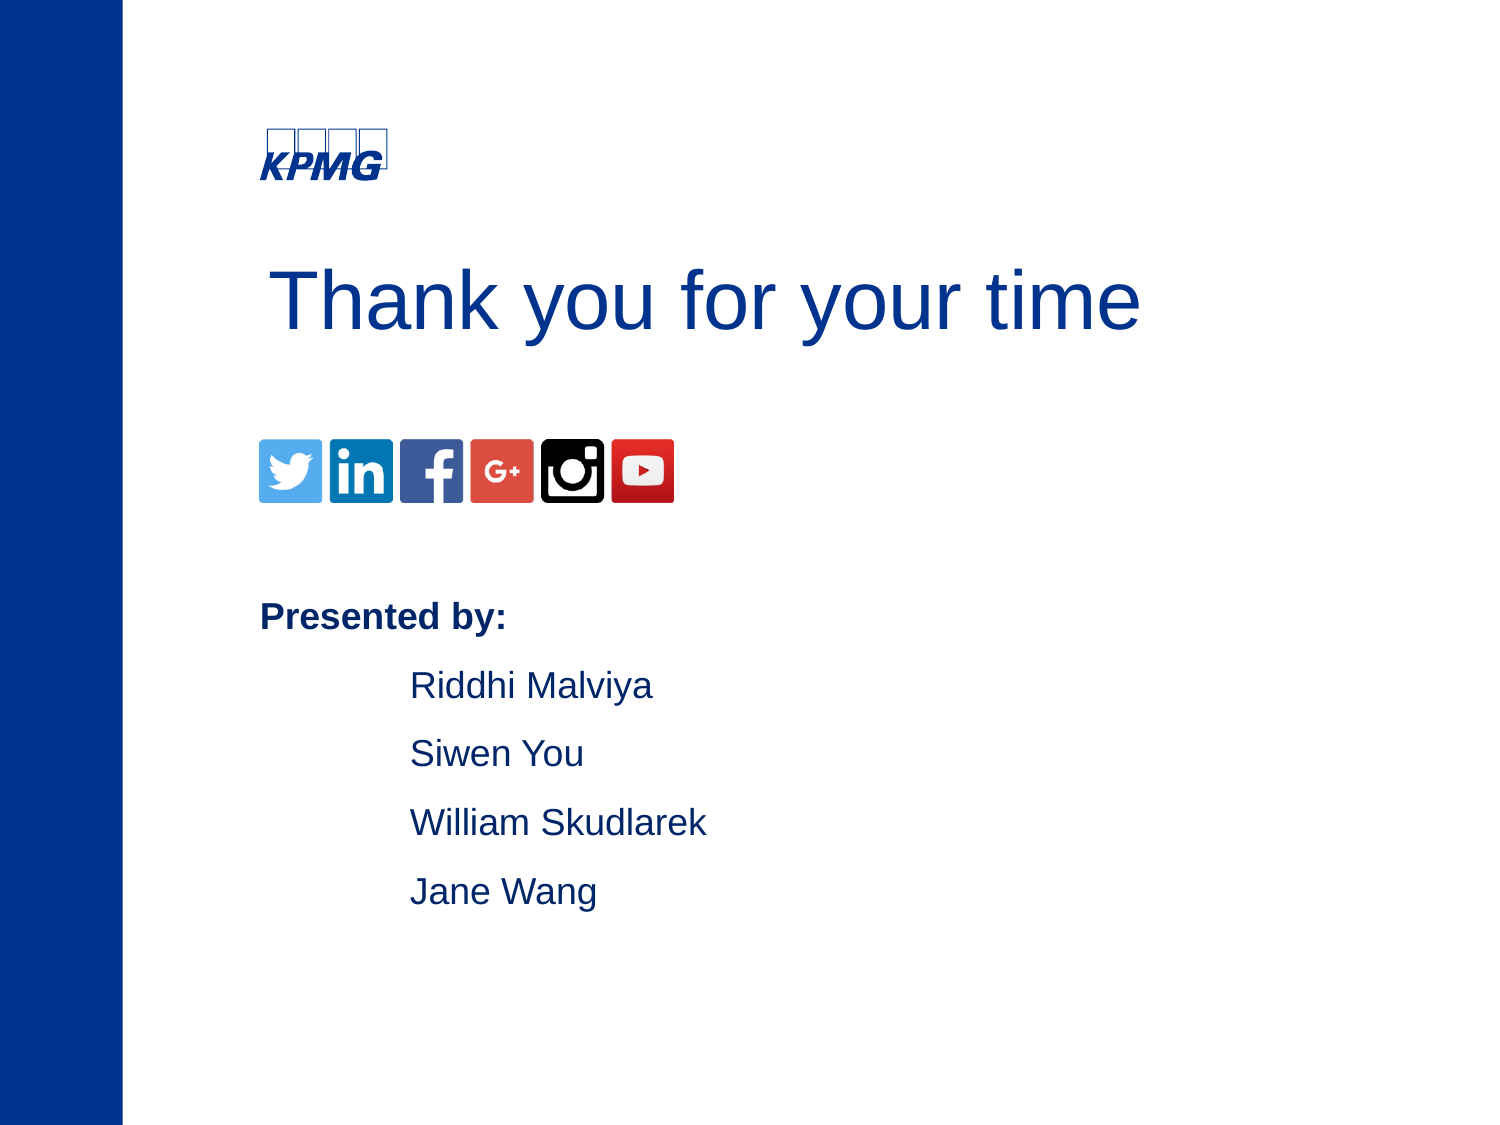

Thank you for your time
Presented by:
	Riddhi Malviya
	Siwen You
	William Skudlarek
	Jane Wang